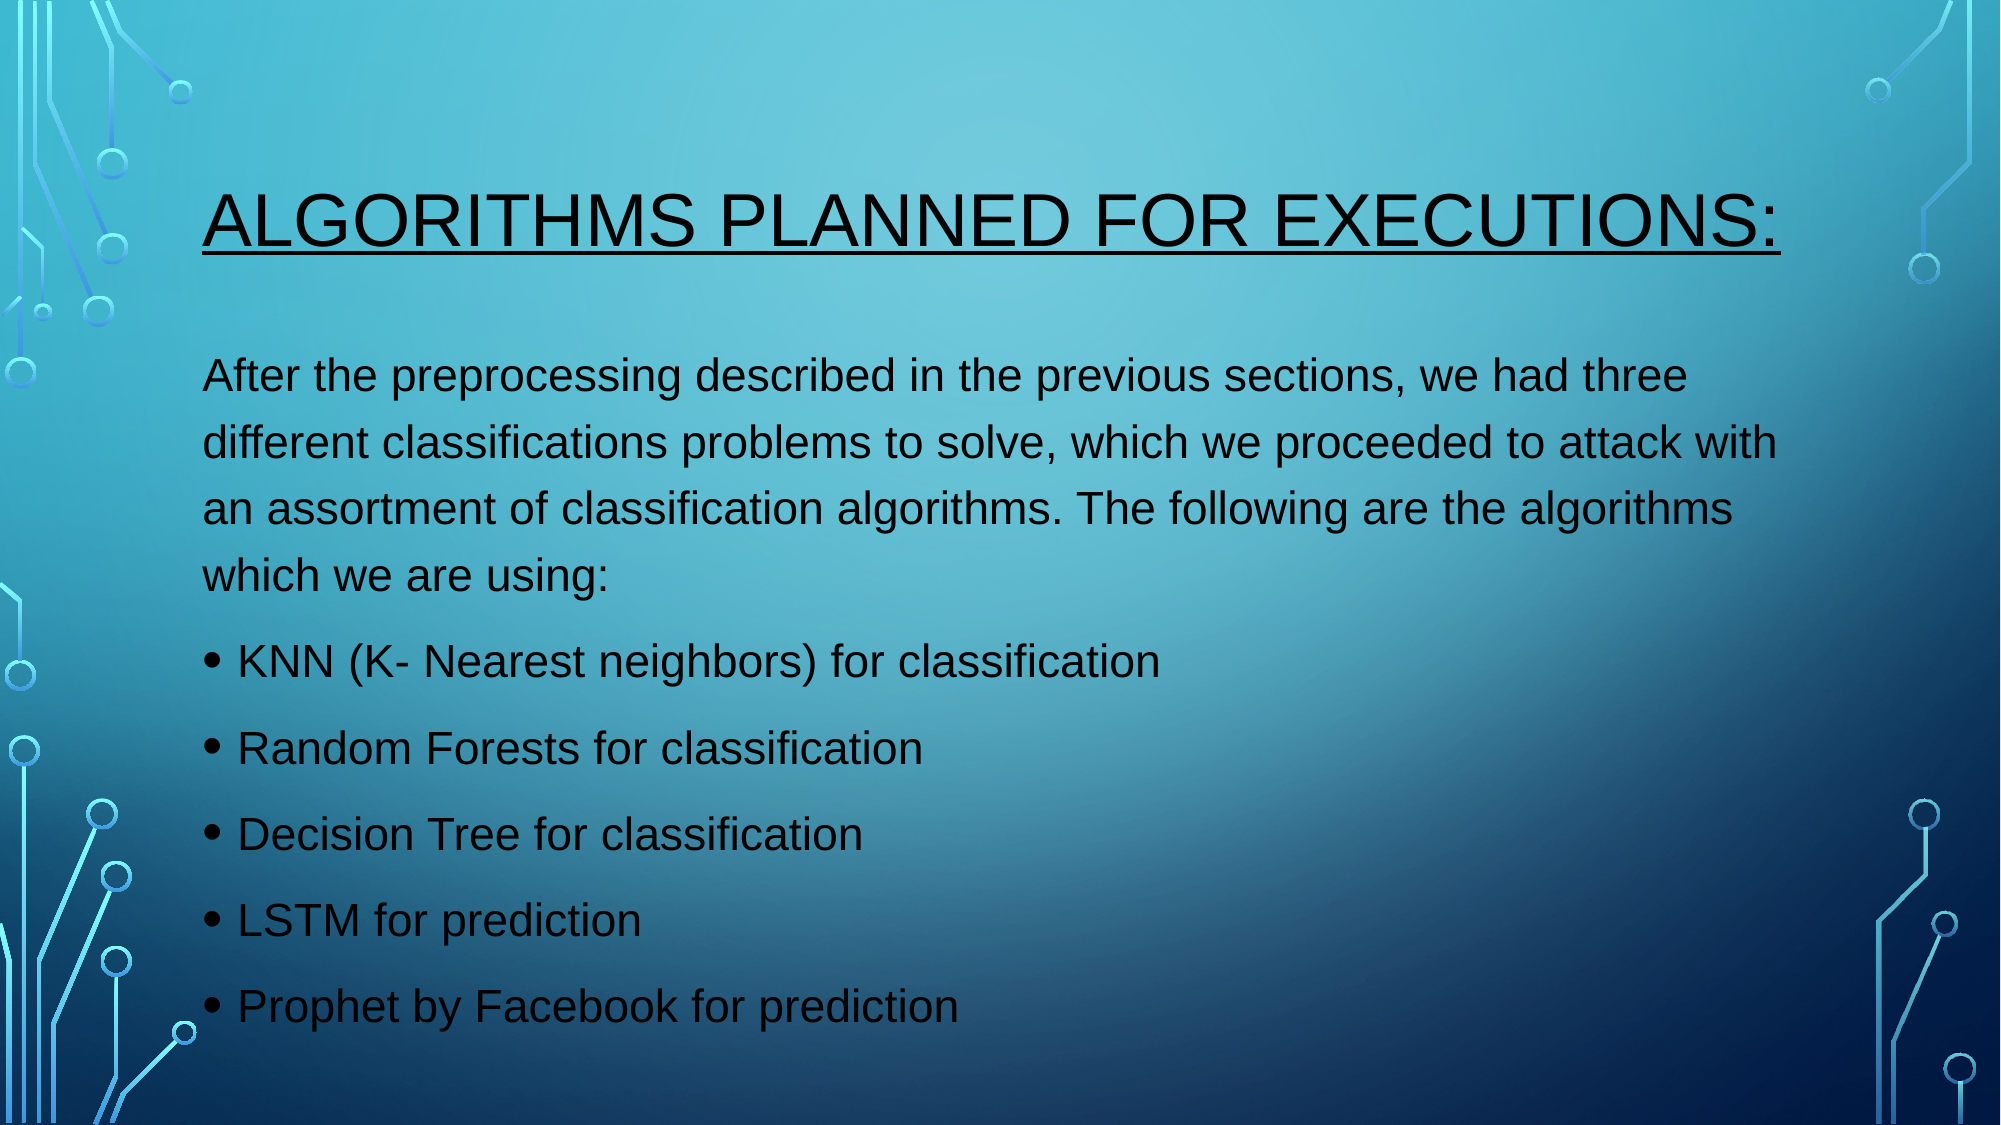

# Algorithms planned for executions:
After the preprocessing described in the previous sections, we had three different classifications problems to solve, which we proceeded to attack with an assortment of classification algorithms. The following are the algorithms which we are using:
KNN (K- Nearest neighbors) for classification
Random Forests for classification
Decision Tree for classification
LSTM for prediction
Prophet by Facebook for prediction